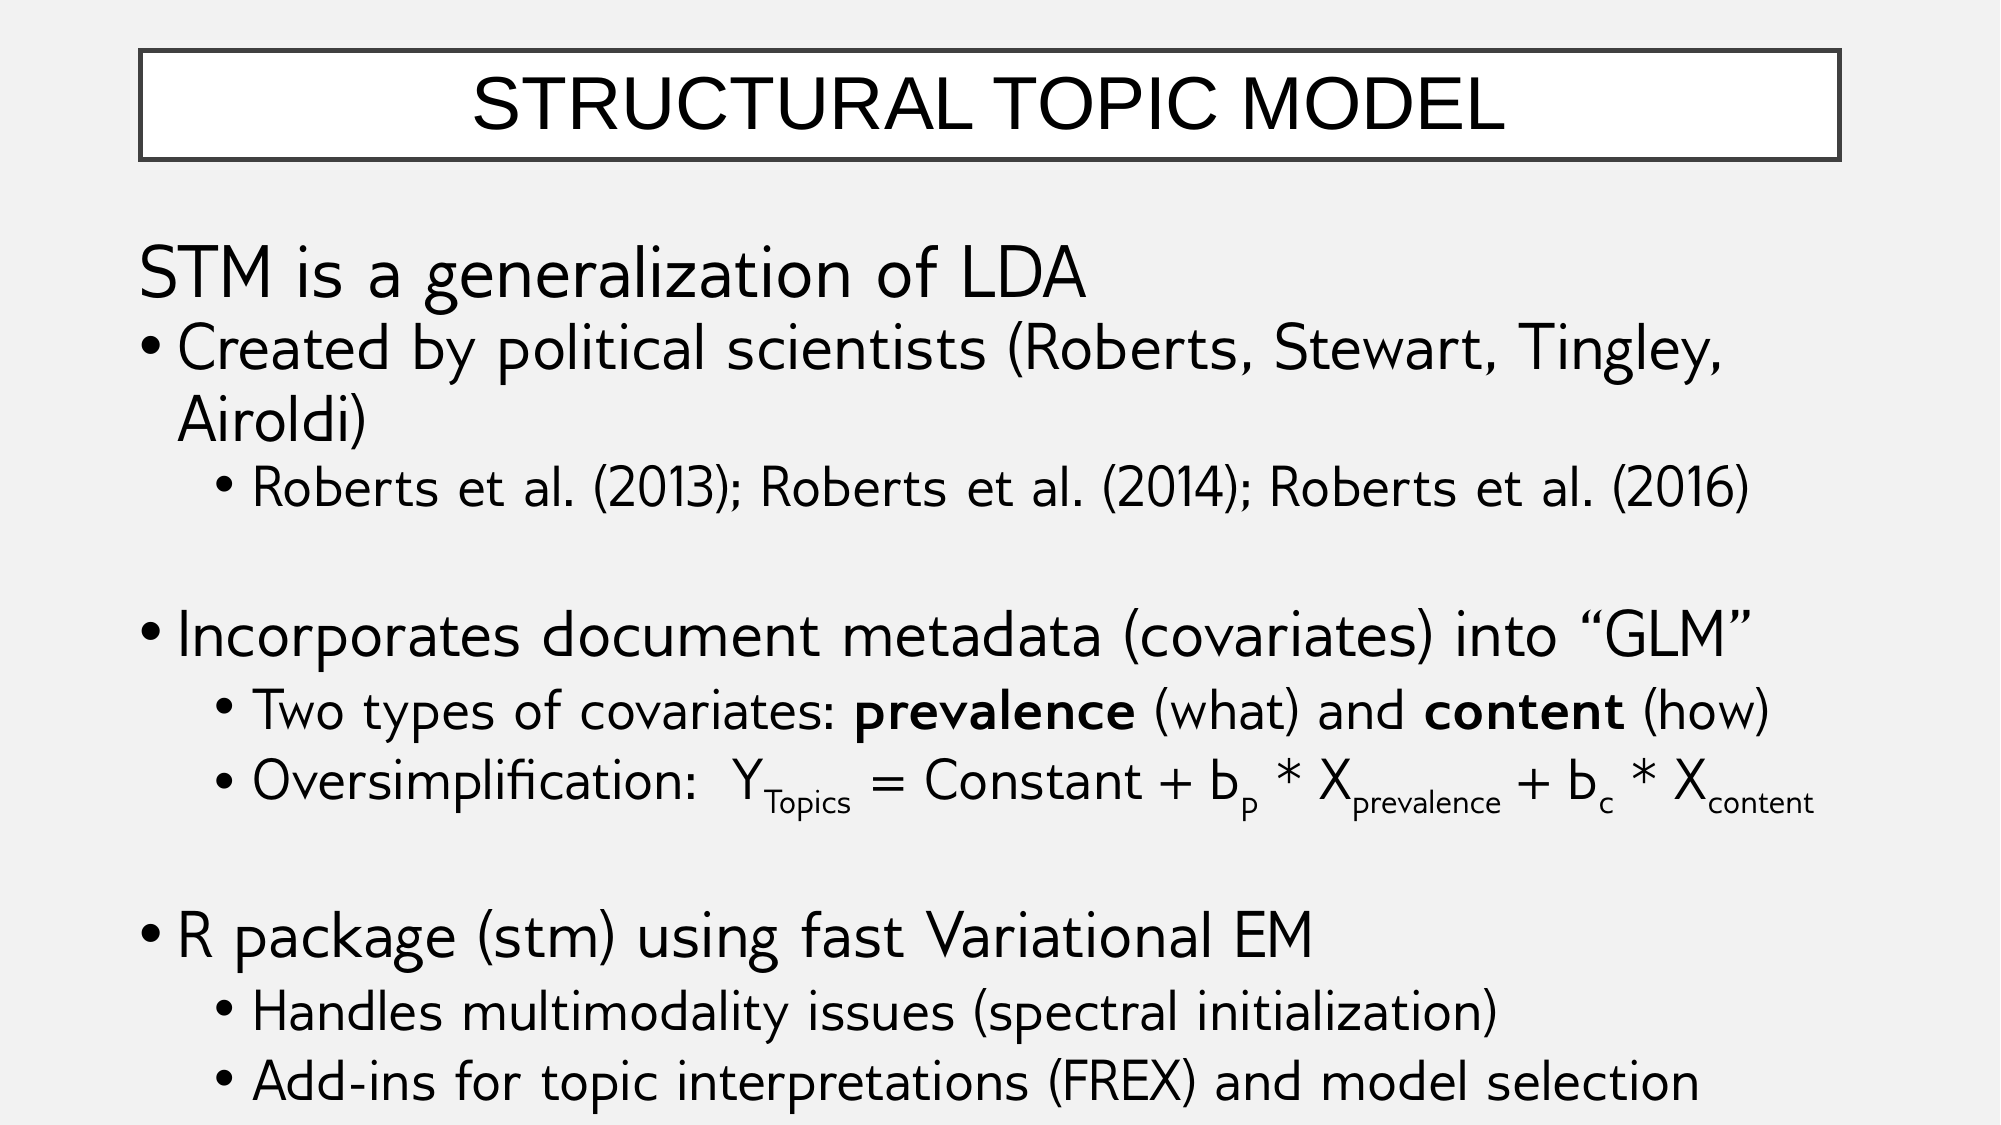

# Structural topic model
STM is a generalization of LDA
Created by political scientists (Roberts, Stewart, Tingley,  Airoldi)
Roberts et al. (2013); Roberts et al. (2014); Roberts et al. (2016)

Incorporates document metadata (covariates) into “GLM”
Two types of covariates: prevalence (what) and content (how)
Oversimplification:  YTopics = Constant + bp * Xprevalence + bc * Xcontent

R package (stm) using fast Variational EM
Handles multimodality issues (spectral initialization)
Add-ins for topic interpretations (FREX) and model selection